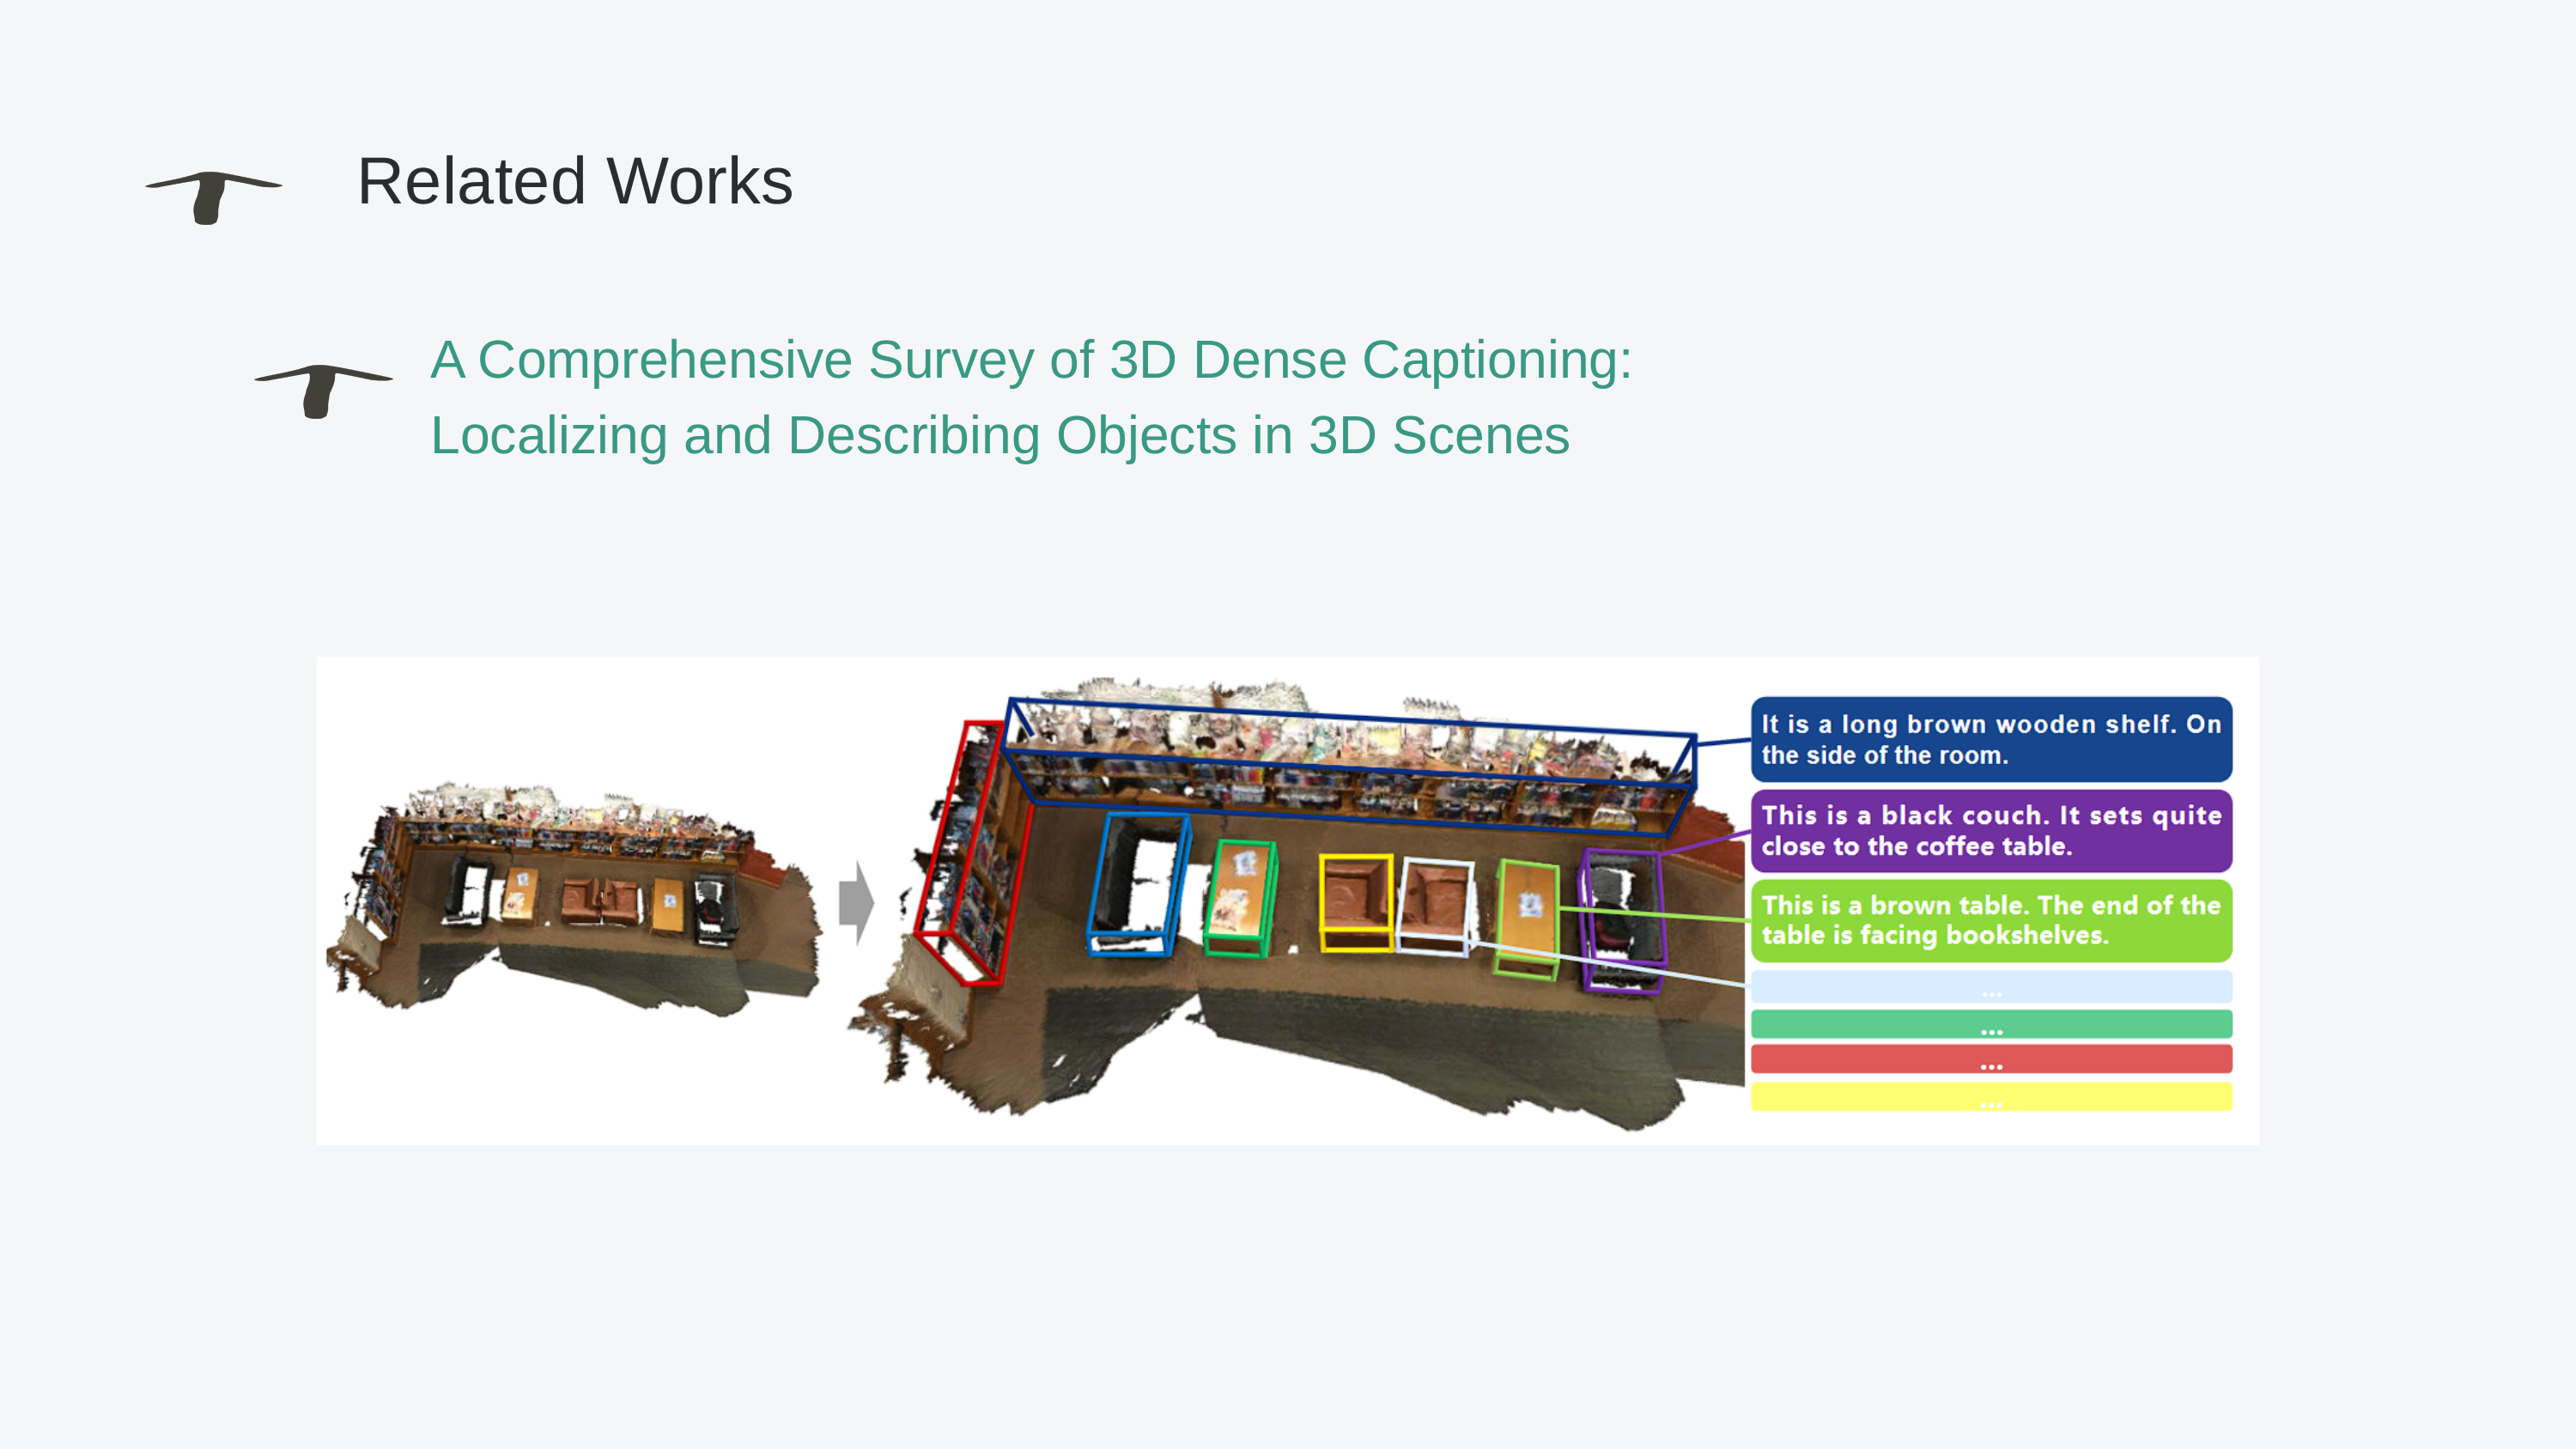

Related Works
A Comprehensive Survey of 3D Dense Captioning: Localizing and Describing Objects in 3D Scenes